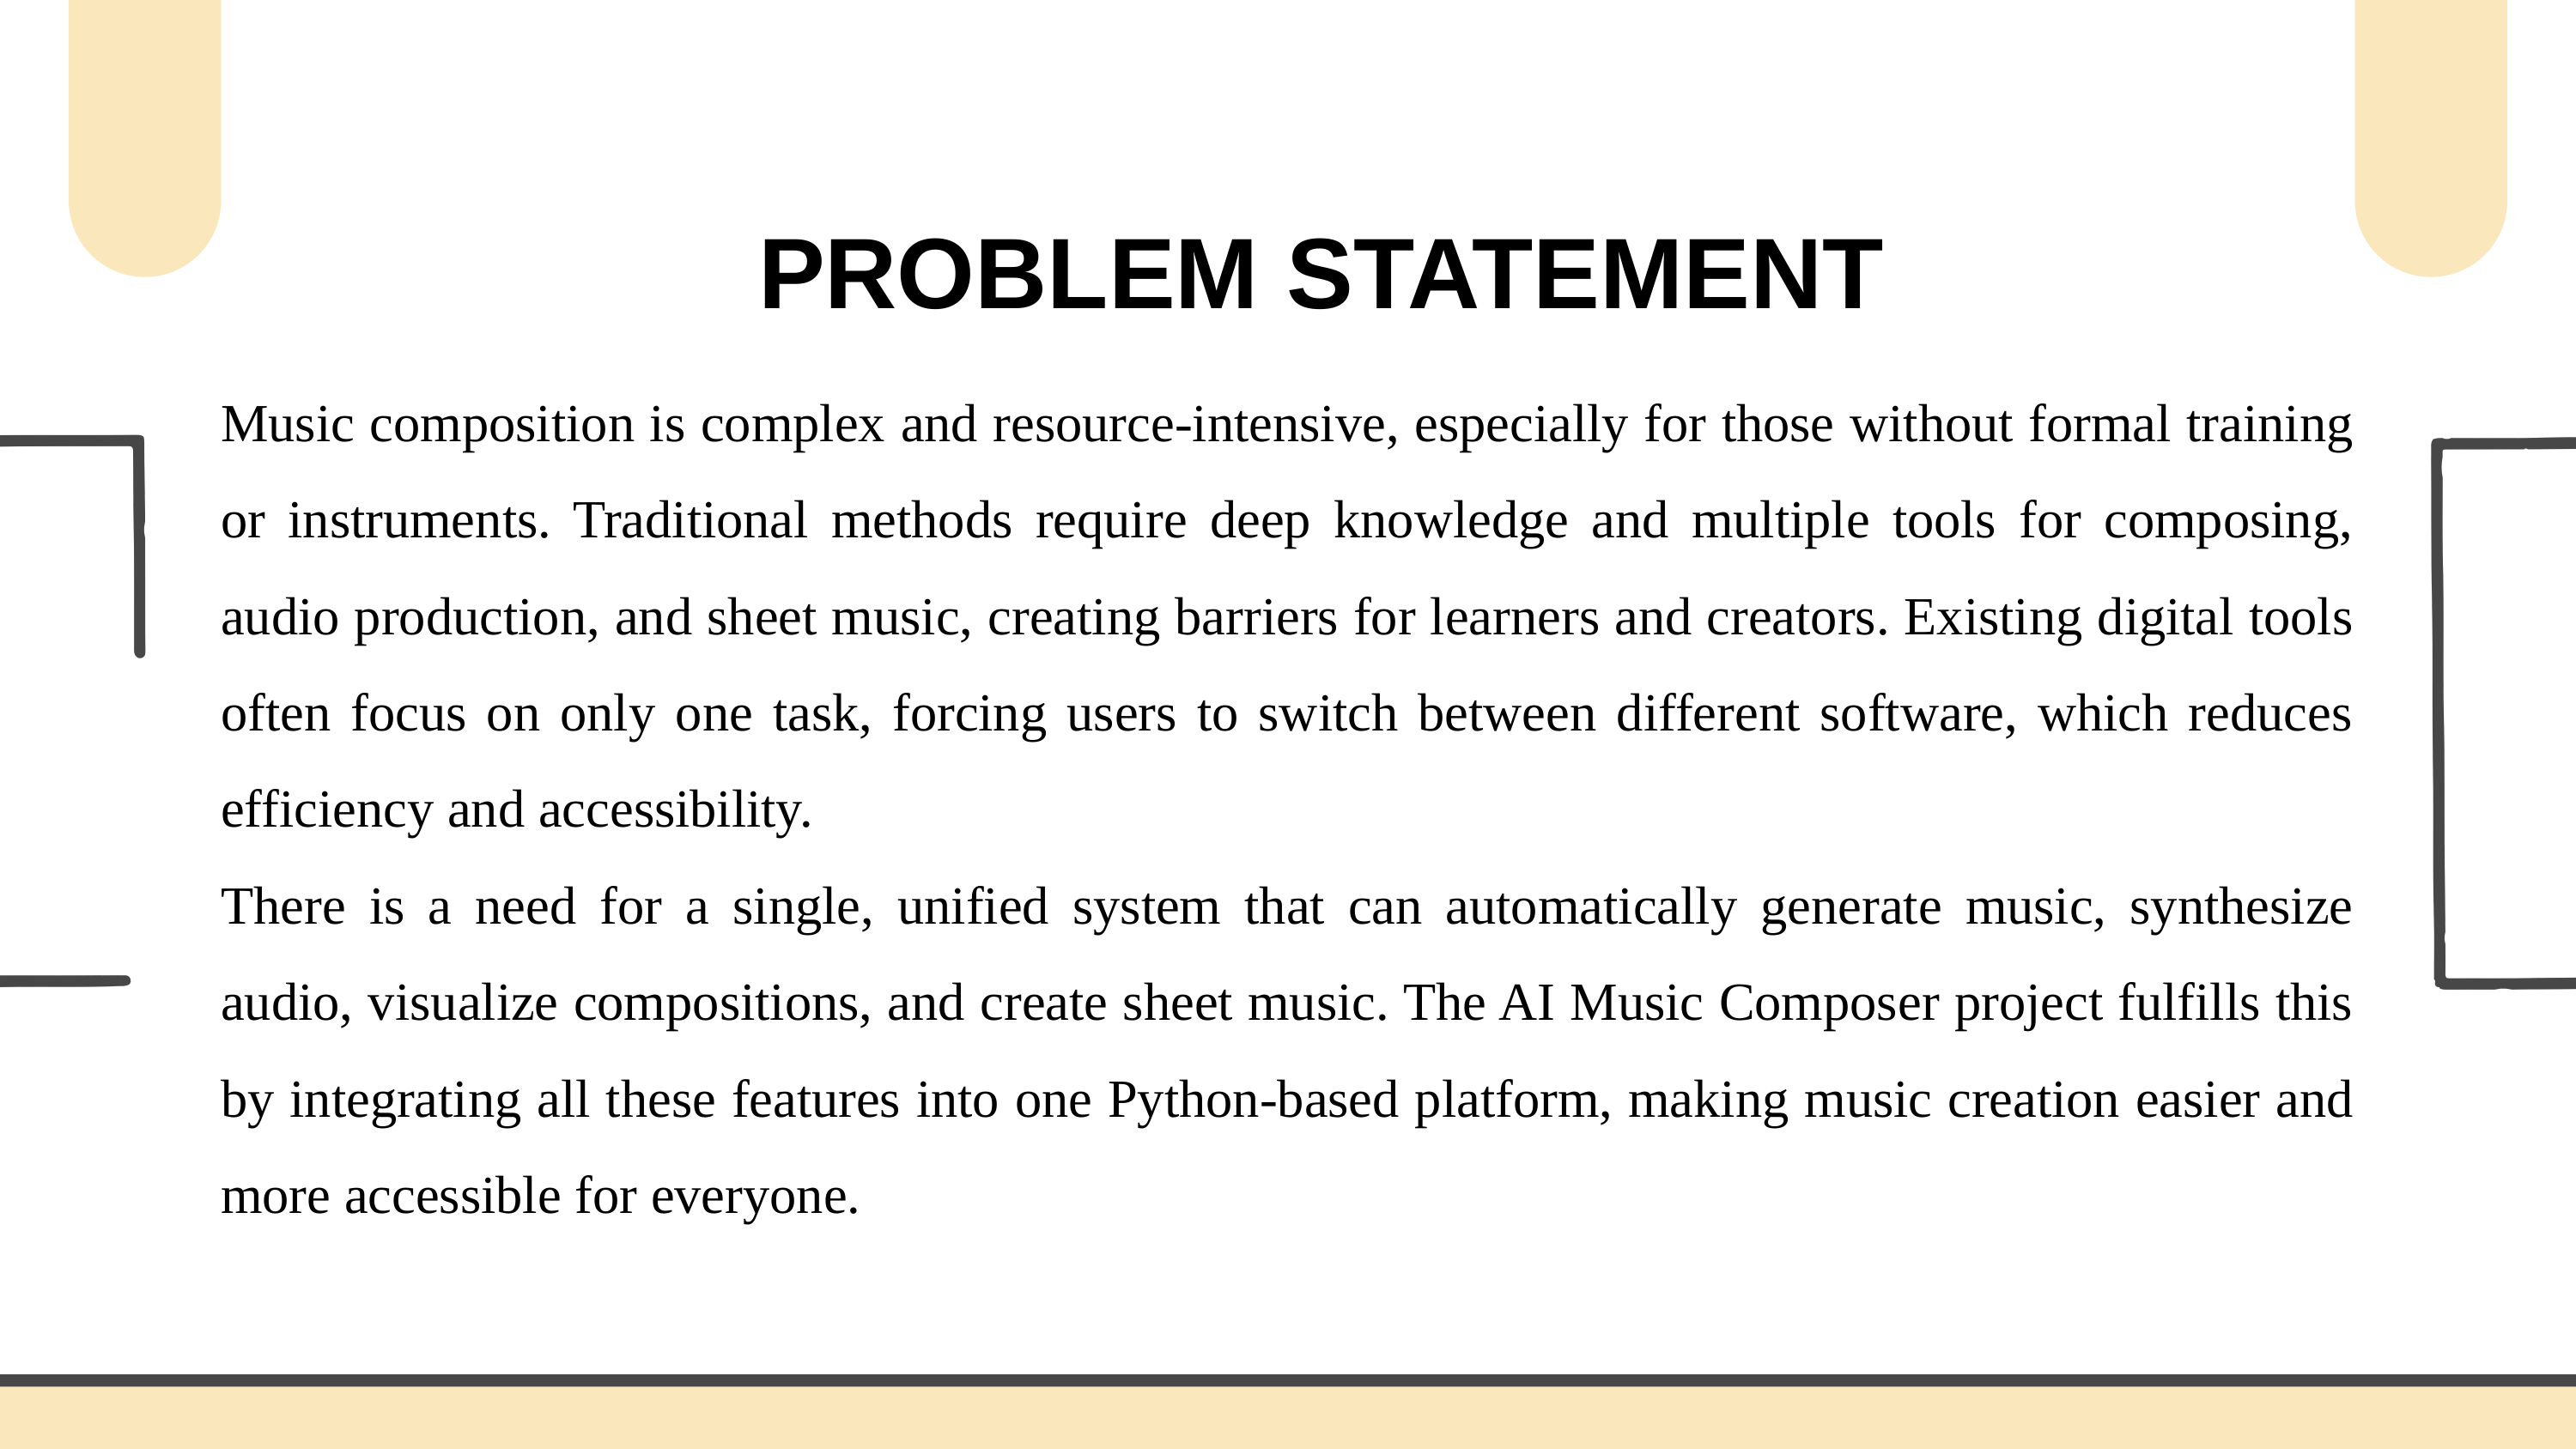

PROBLEM STATEMENT
Music composition is complex and resource-intensive, especially for those without formal training or instruments. Traditional methods require deep knowledge and multiple tools for composing, audio production, and sheet music, creating barriers for learners and creators. Existing digital tools often focus on only one task, forcing users to switch between different software, which reduces efficiency and accessibility.
There is a need for a single, unified system that can automatically generate music, synthesize audio, visualize compositions, and create sheet music. The AI Music Composer project fulfills this by integrating all these features into one Python-based platform, making music creation easier and more accessible for everyone.